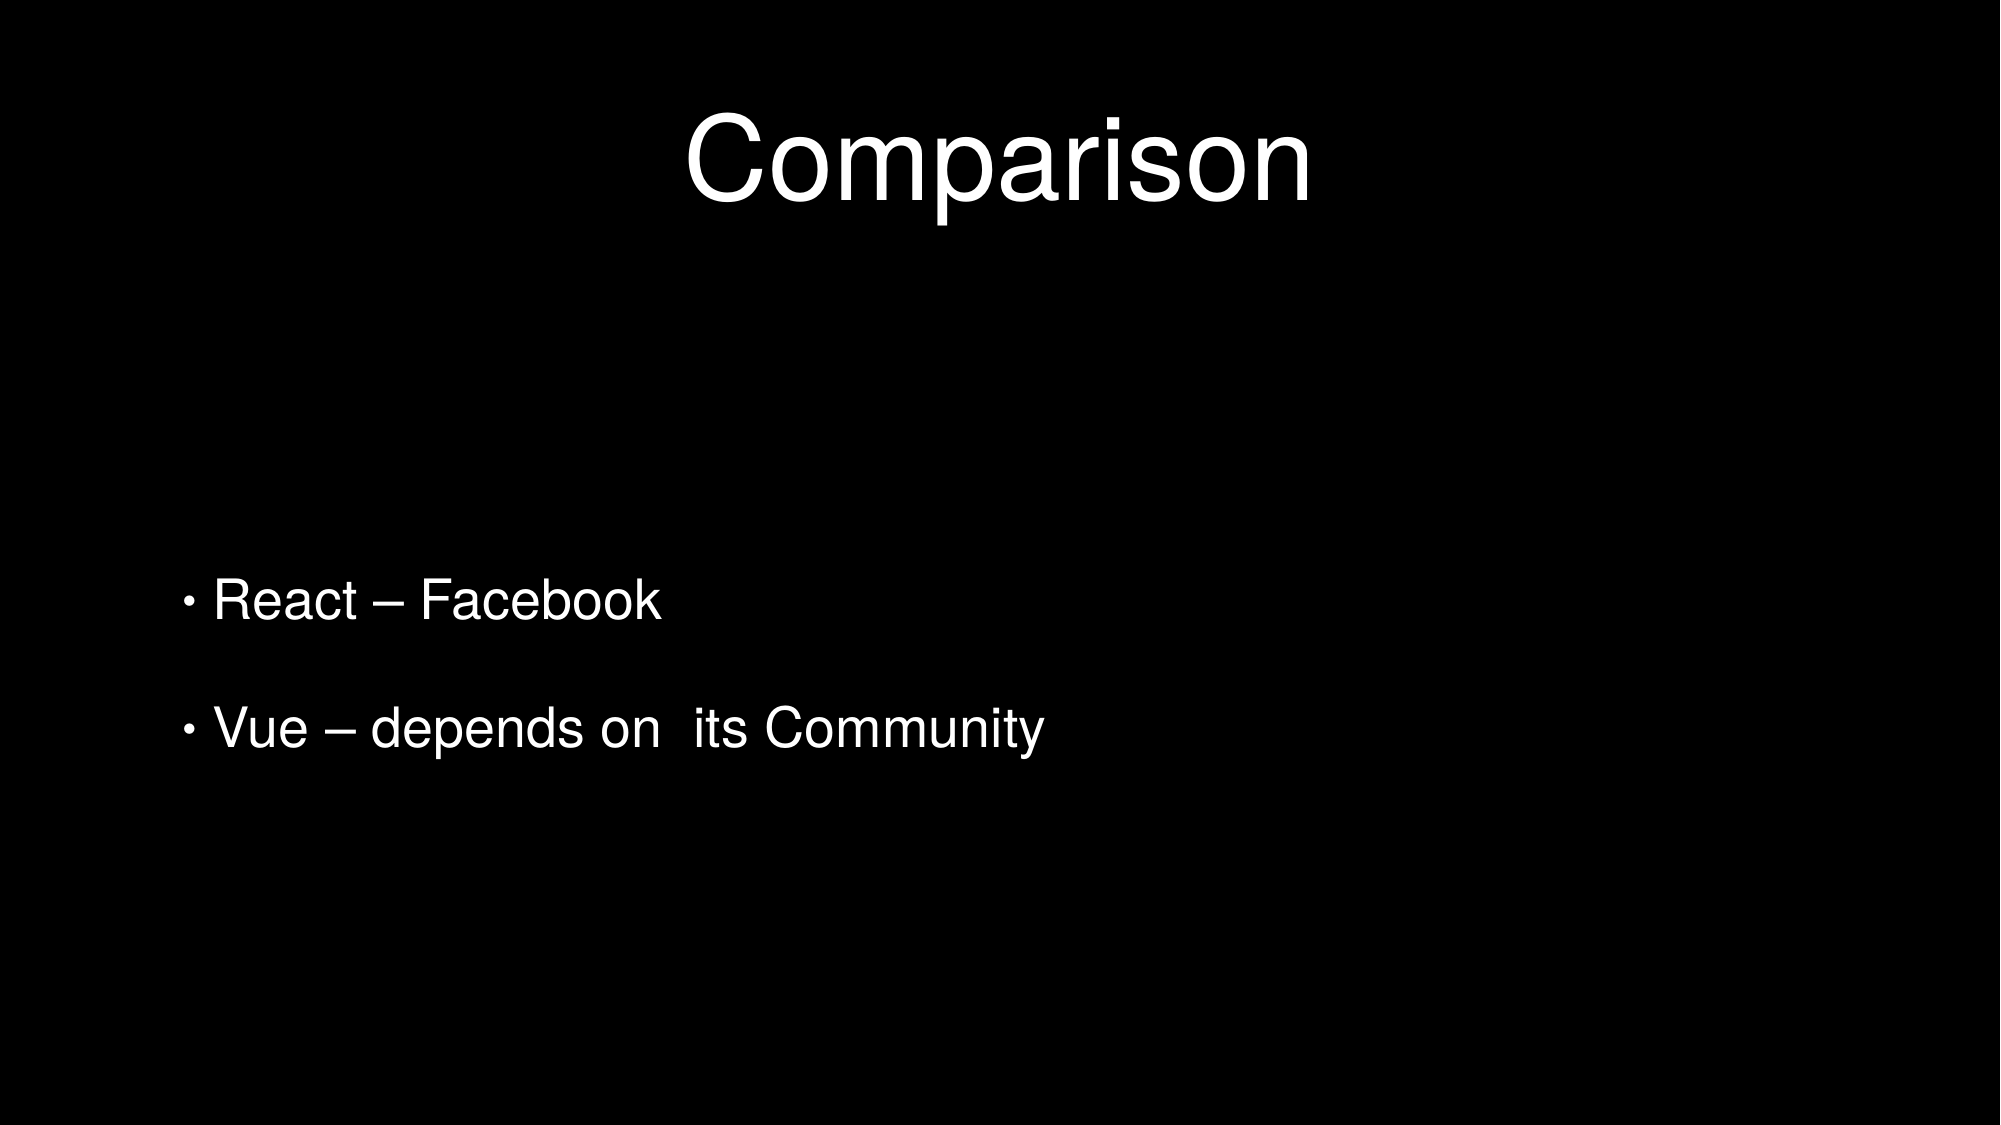

# Comparison
React – Facebook
Vue – depends on  its Community